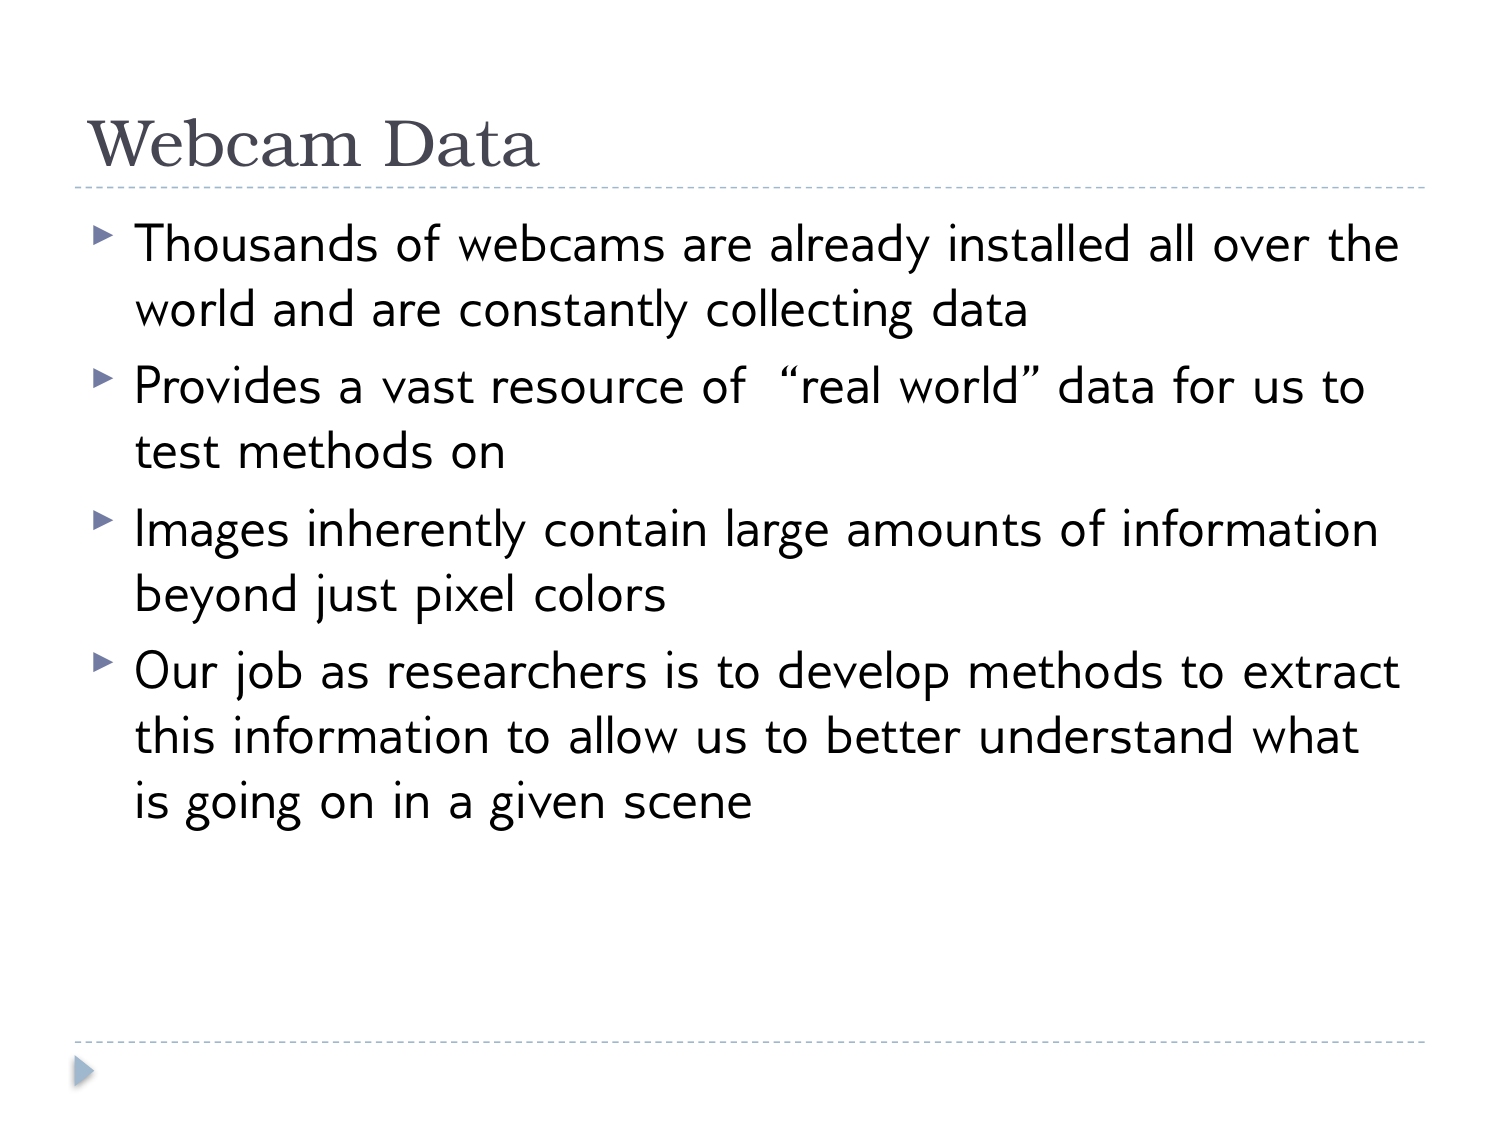

# Webcam Data
Thousands of webcams are already installed all over the world and are constantly collecting data
Provides a vast resource of  “real world” data for us to test methods on
Images inherently contain large amounts of information beyond just pixel colors
Our job as researchers is to develop methods to extract this information to allow us to better understand what is going on in a given scene